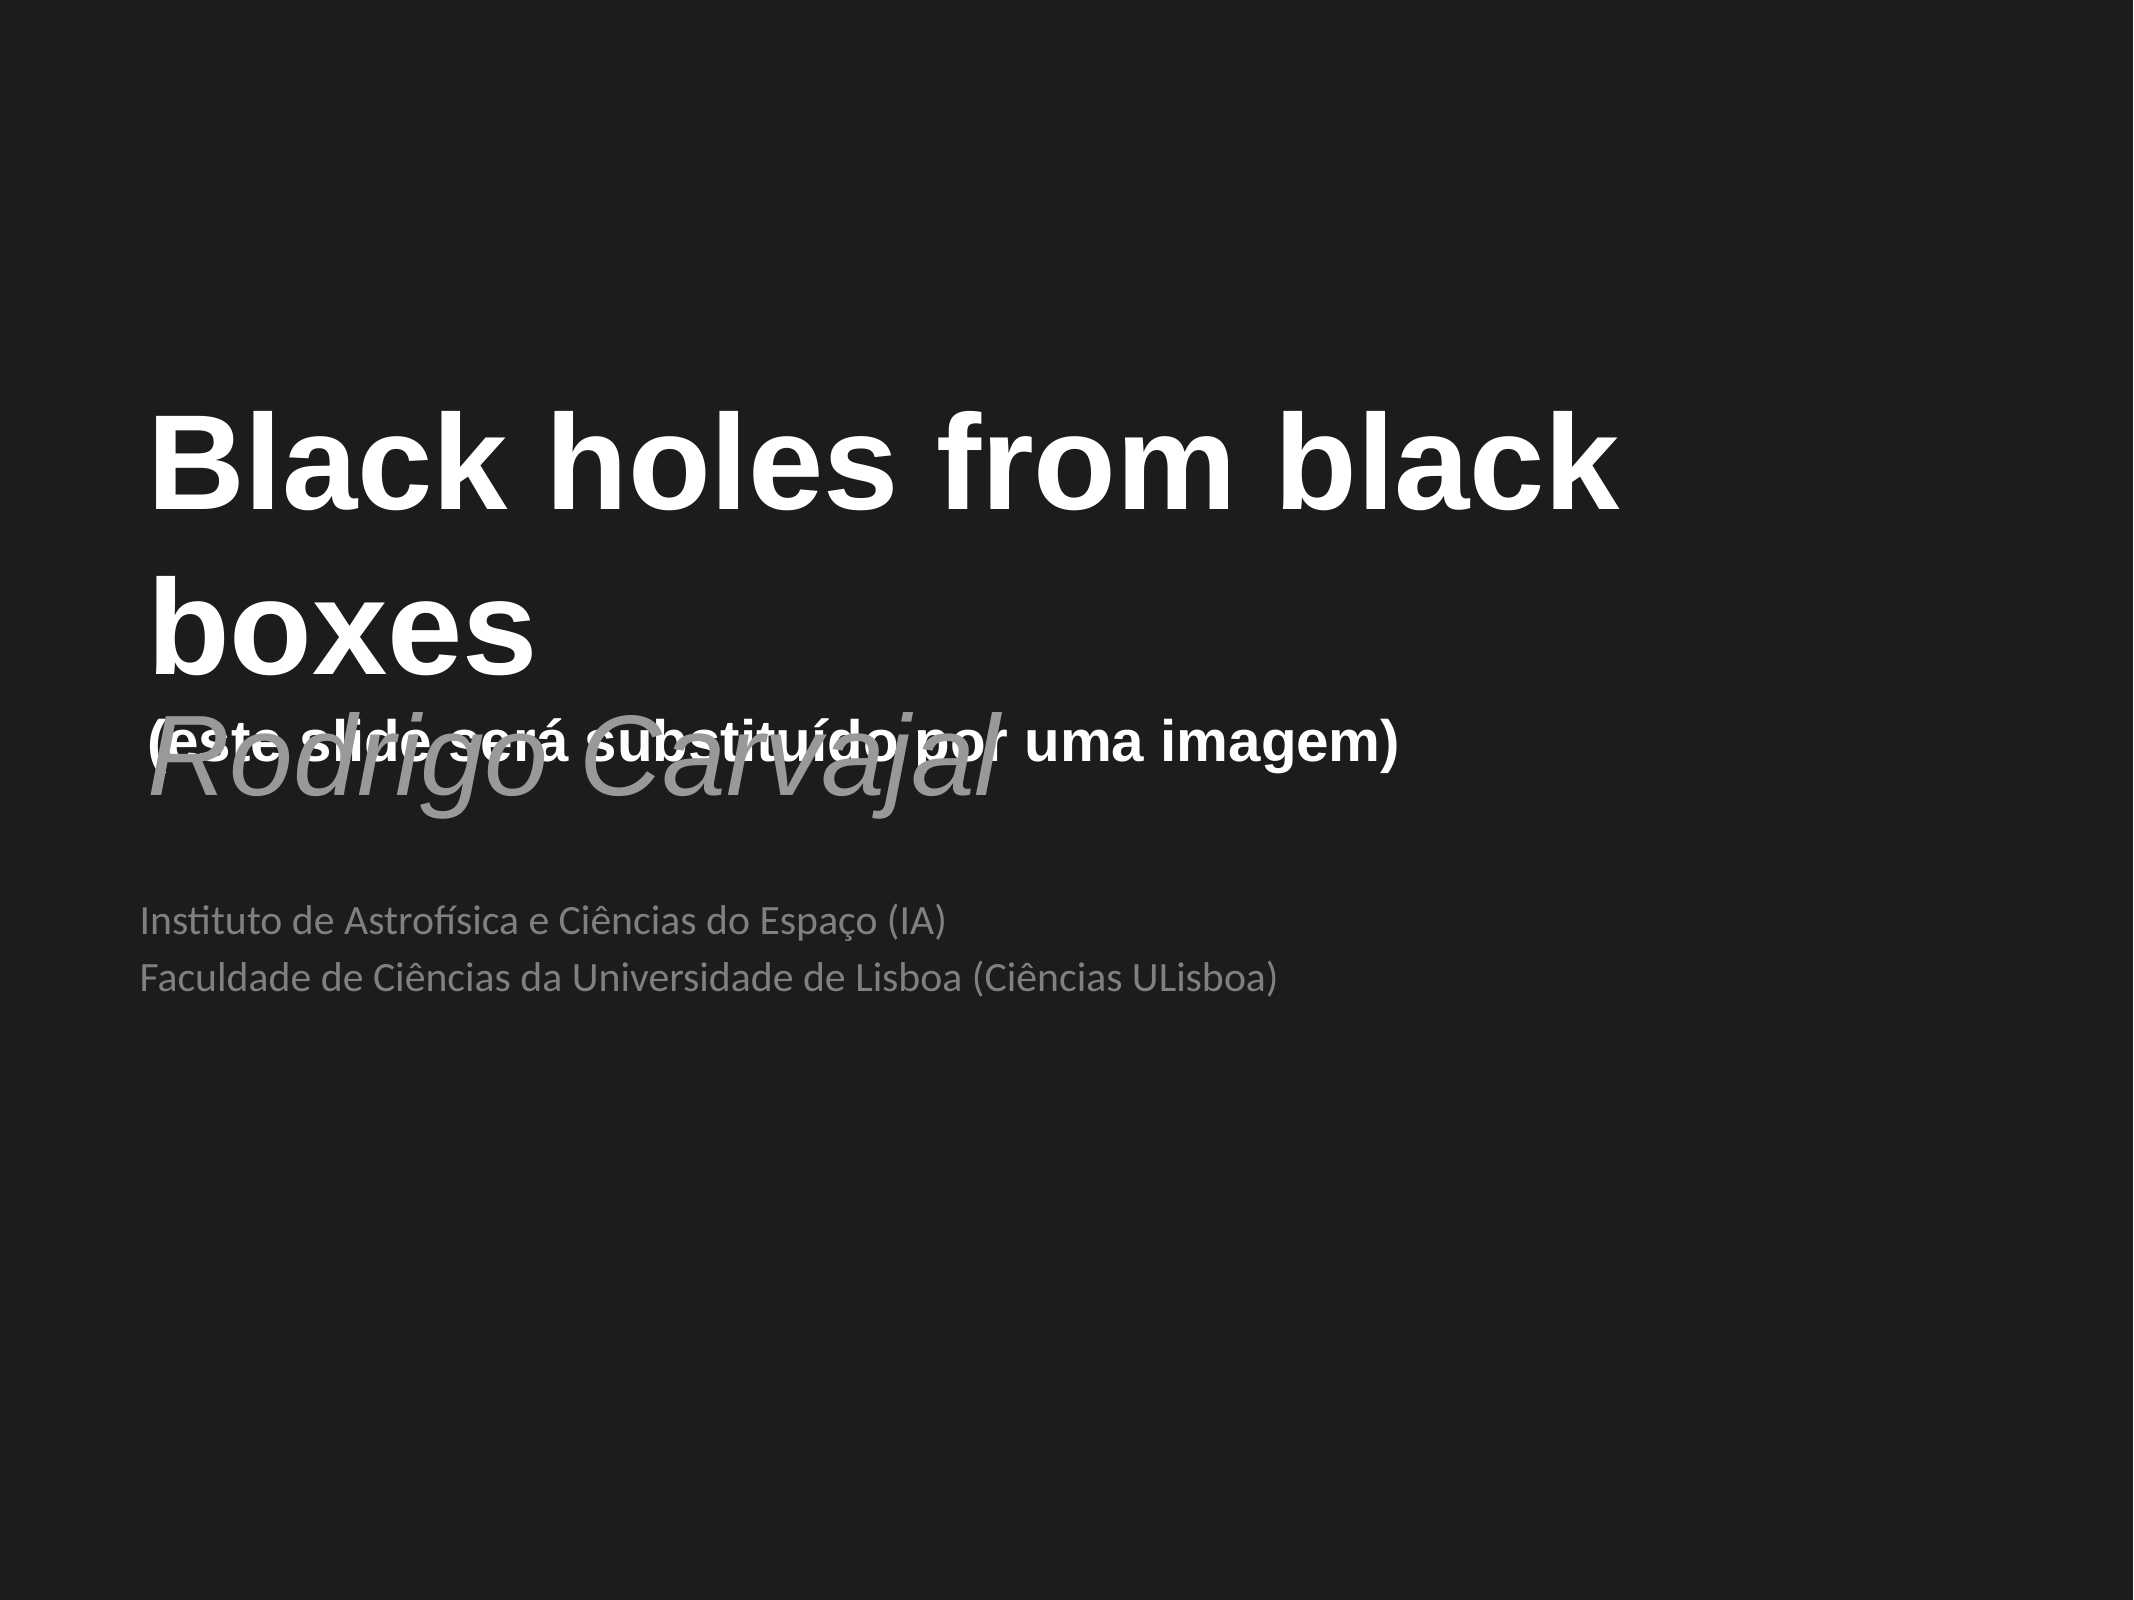

Black holes from black boxes
(este slide será substituído por uma imagem)
Rodrigo Carvajal
Instituto de Astrofísica e Ciências do Espaço (IA)
Faculdade de Ciências da Universidade de Lisboa (Ciências ULisboa)